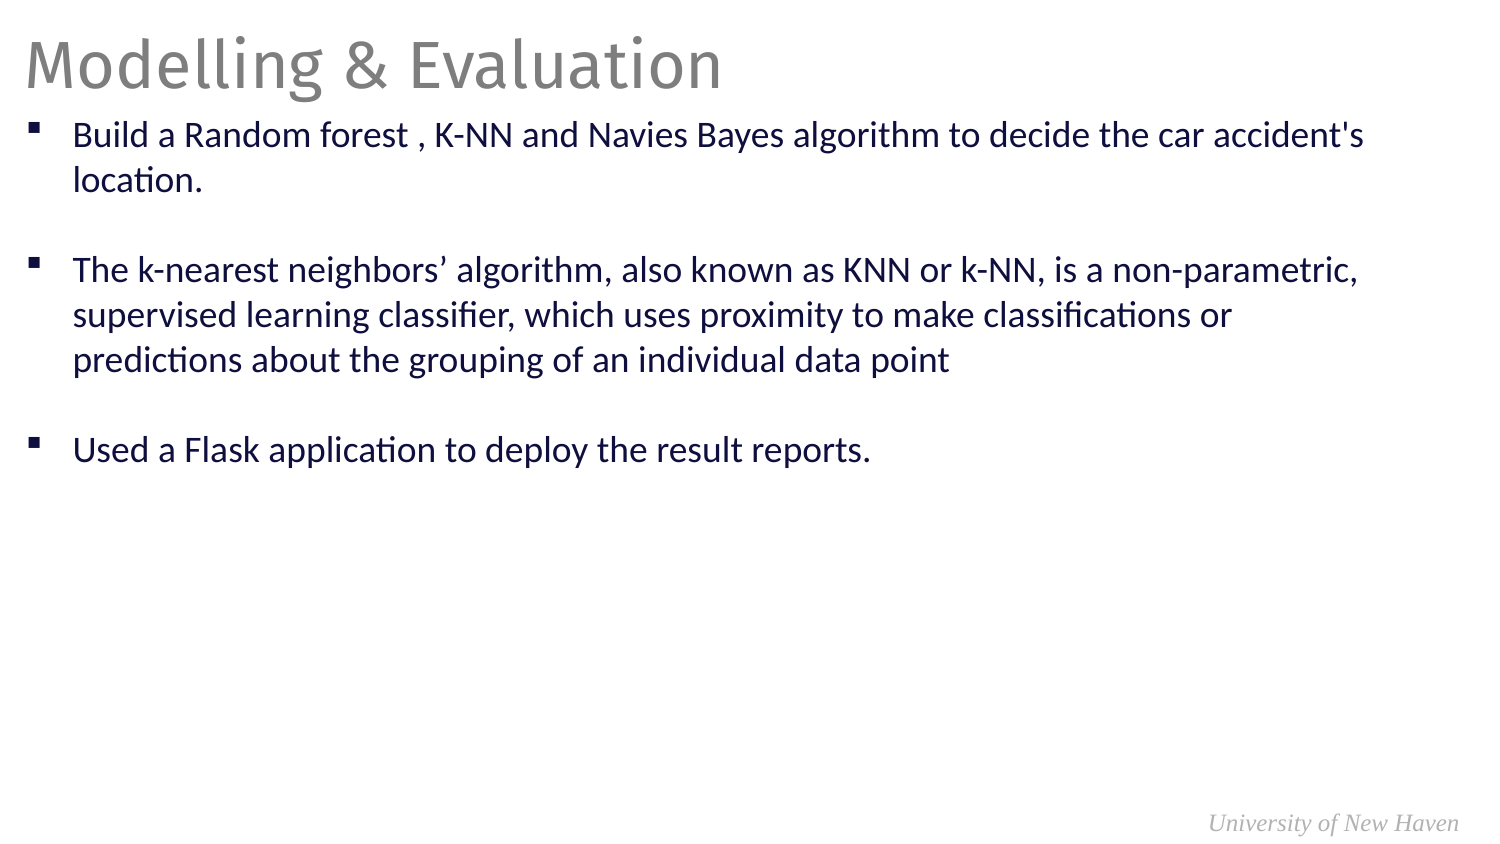

# Modelling & Evaluation
Build a Random forest , K-NN and Navies Bayes algorithm to decide the car accident's location.

The k-nearest neighbors’ algorithm, also known as KNN or k-NN, is a non-parametric, supervised learning classifier, which uses proximity to make classifications or predictions about the grouping of an individual data point

Used a Flask application to deploy the result reports.
                  University of New Haven